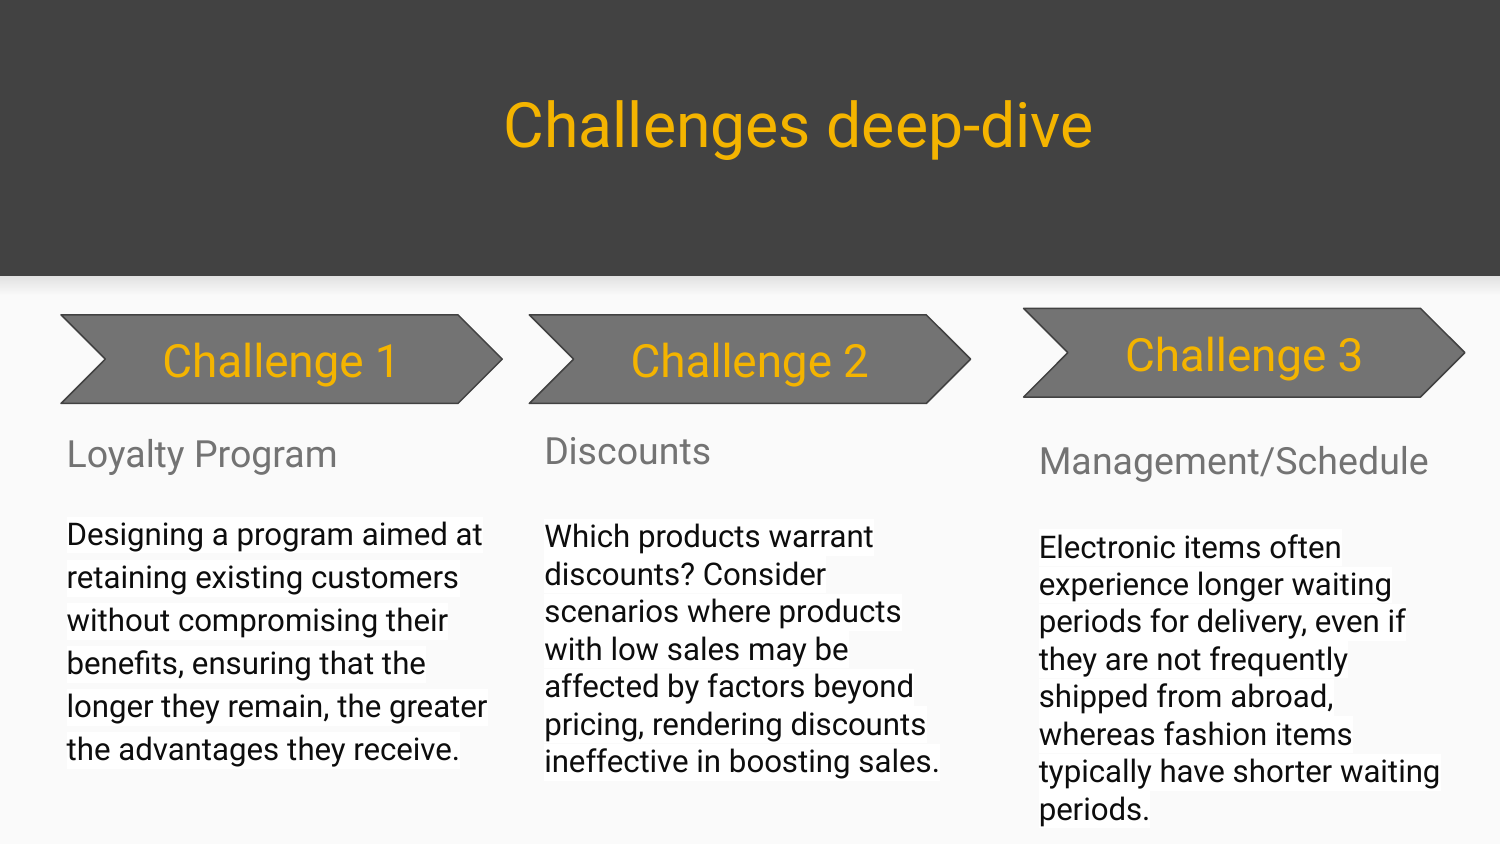

Challenges deep-dive
Challenge 3
Challenge 1
Challenge 2

Loyalty Program
Designing a program aimed at retaining existing customers without compromising their benefits, ensuring that the longer they remain, the greater the advantages they receive.
Discounts

Which products warrant discounts? Consider scenarios where products with low sales may be affected by factors beyond pricing, rendering discounts ineffective in boosting sales.
Management/Schedule

Electronic items often experience longer waiting periods for delivery, even if they are not frequently shipped from abroad, whereas fashion items typically have shorter waiting periods.